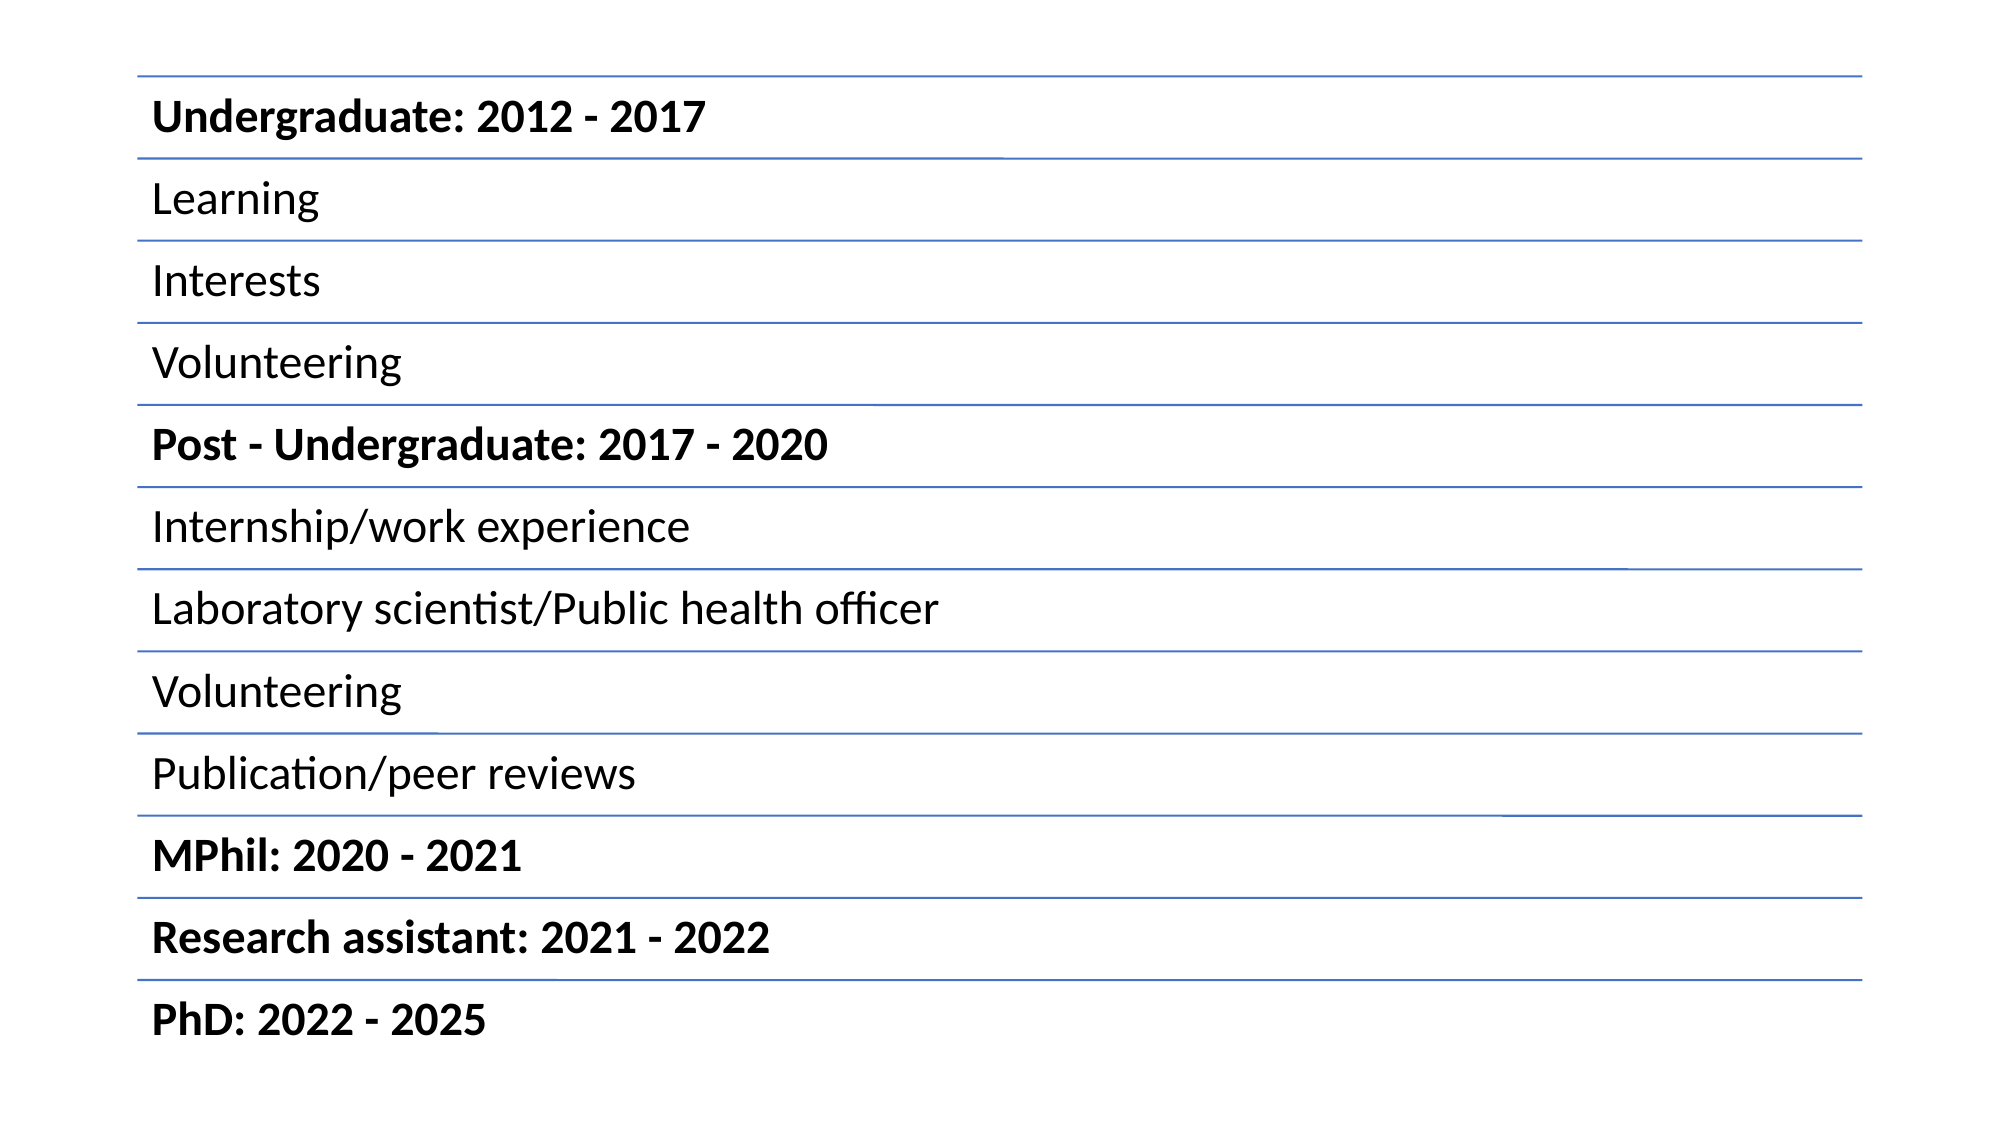

Undergraduate: 2012 - 2017
Learning
Interests
Volunteering
Post - Undergraduate: 2017 - 2020
Internship/work experience
Laboratory scientist/Public health officer
Volunteering
Publication/peer reviews
MPhil: 2020 - 2021
Research assistant: 2021 - 2022
PhD: 2022 - 2025